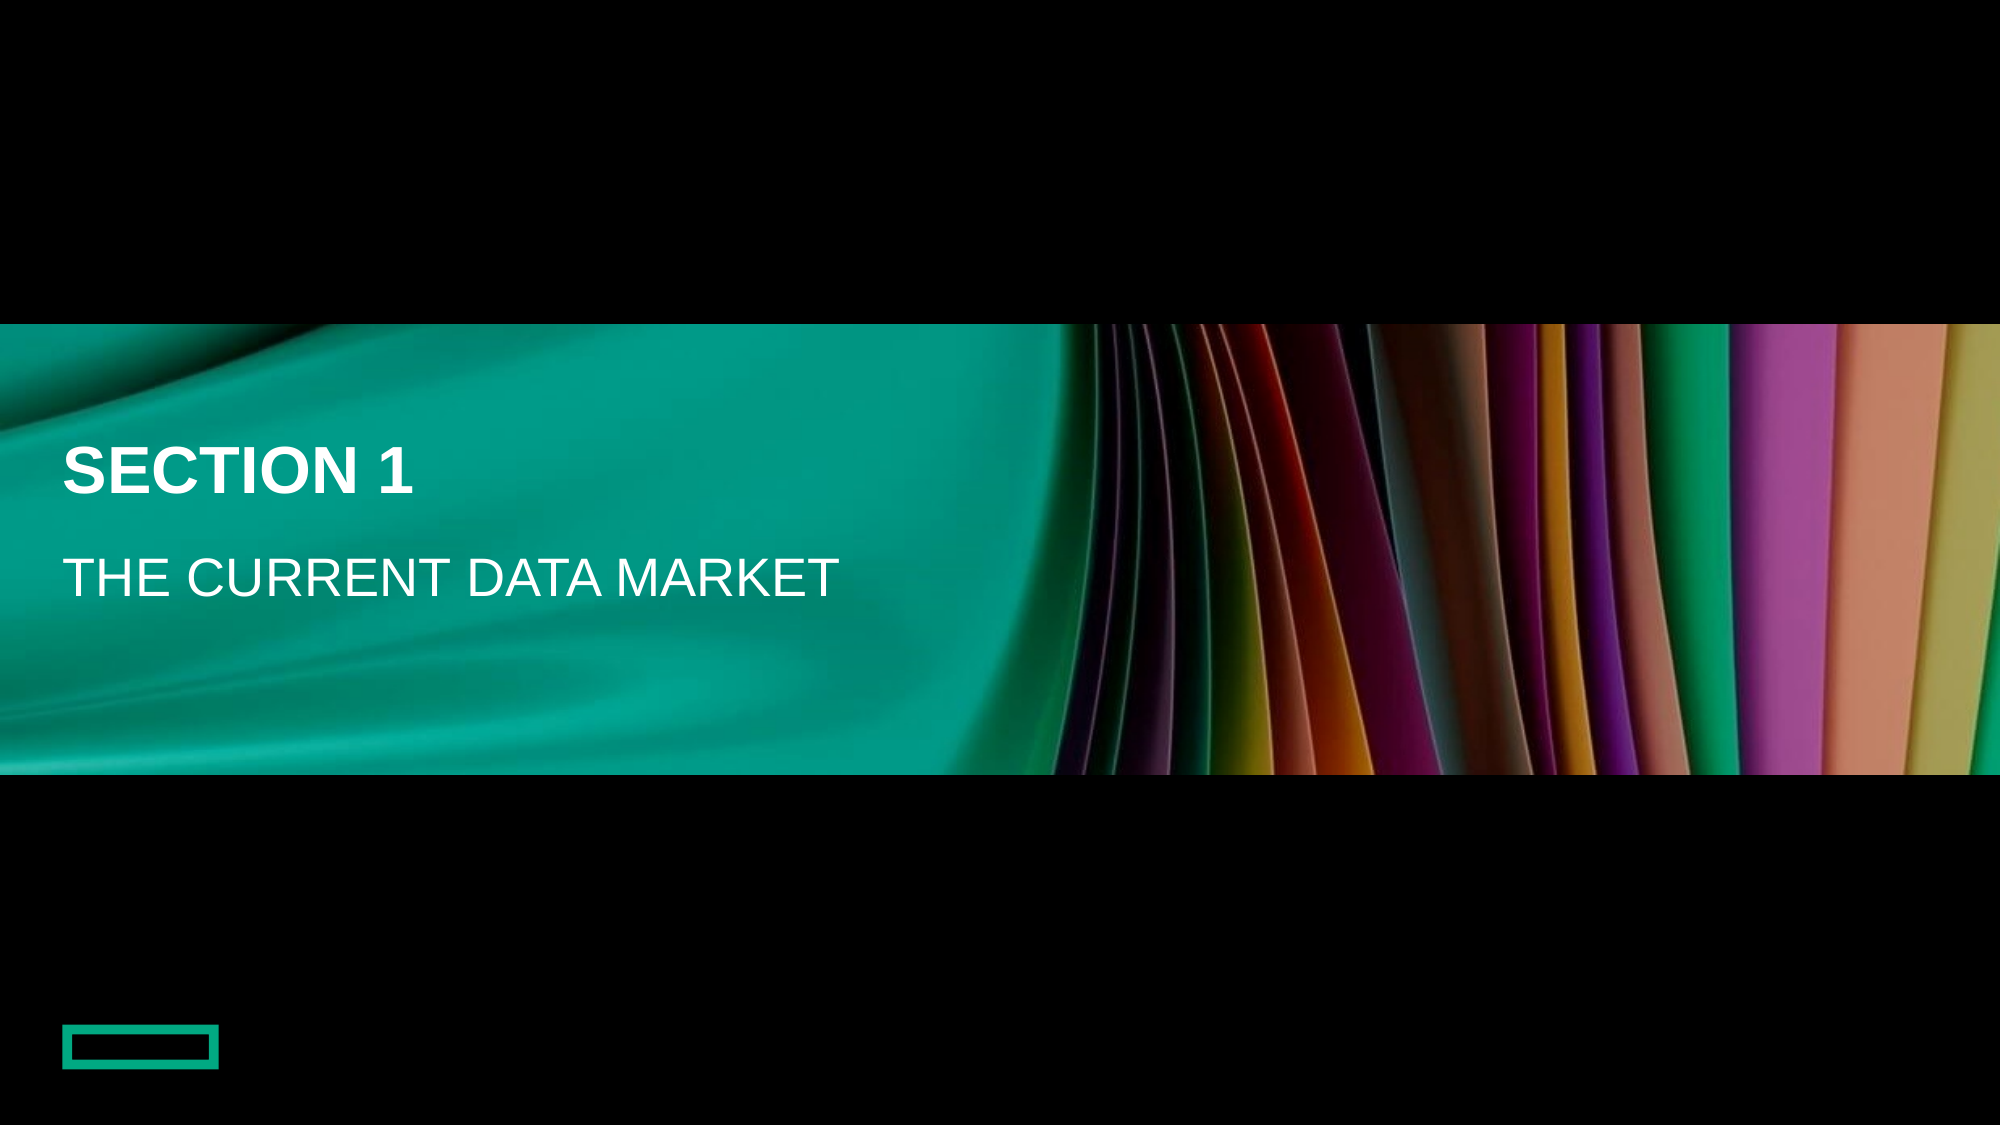

# SECTION 1
THE CURRENT DATA MARKET